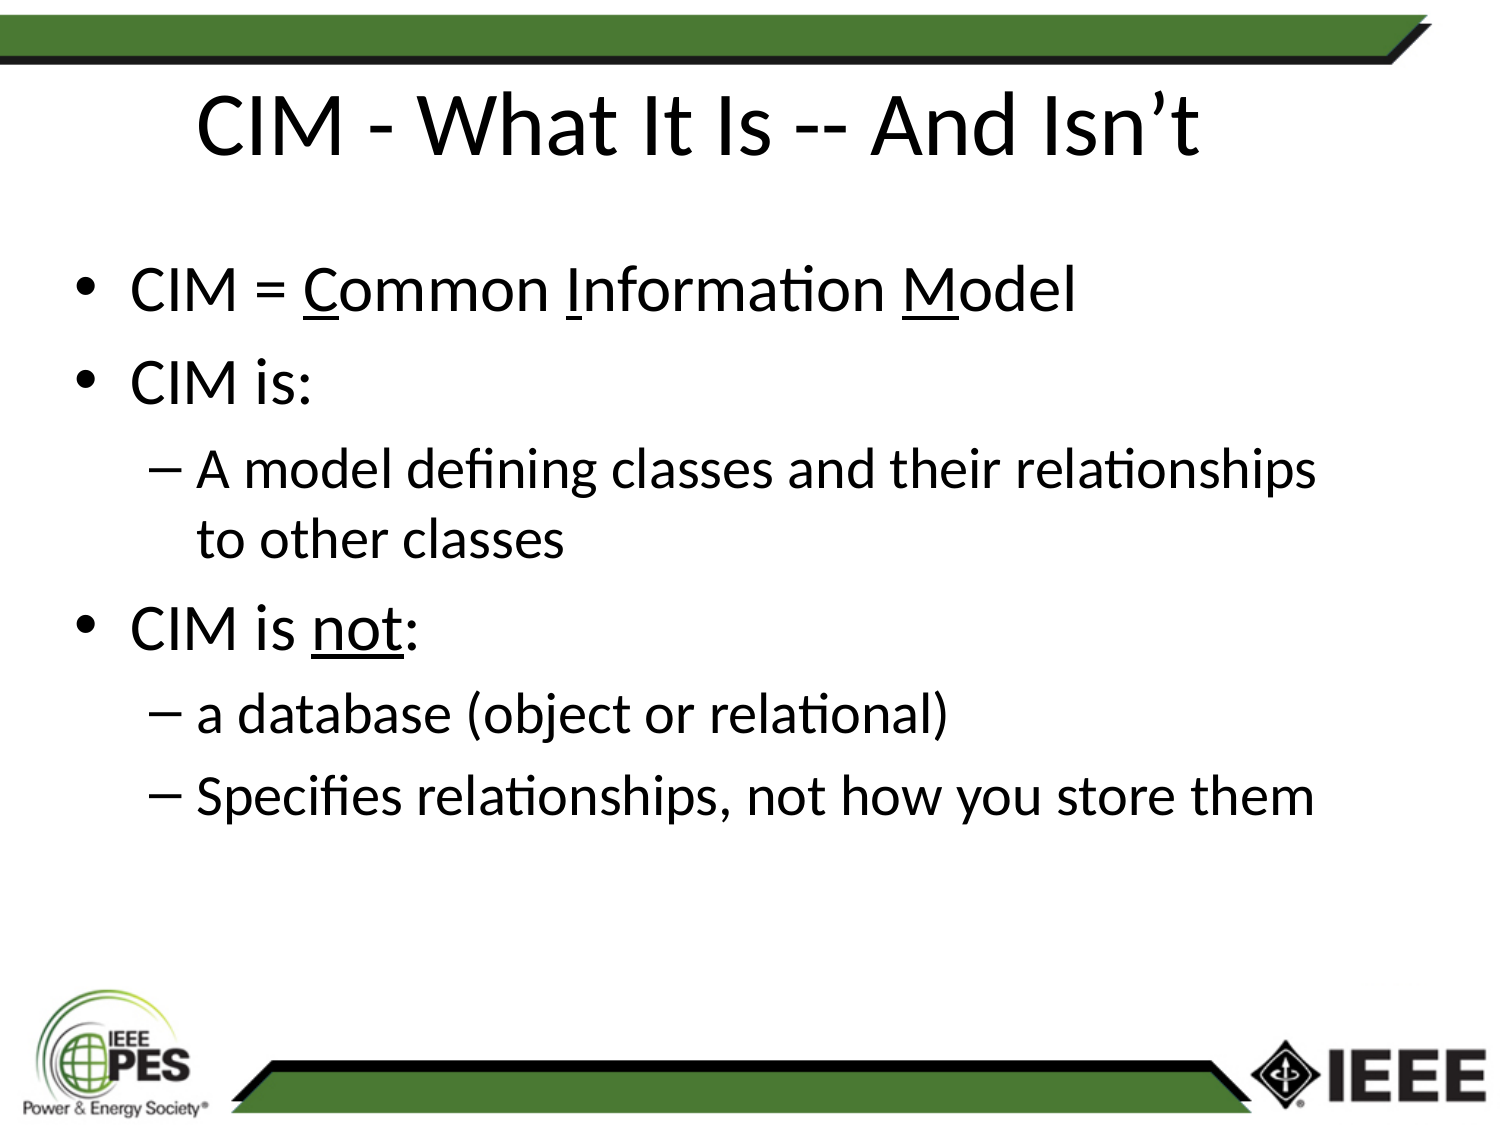

# CIM - What It Is -- And Isn’t
CIM = Common Information Model
CIM is:
A model defining classes and their relationships to other classes
CIM is not:
a database (object or relational)
Specifies relationships, not how you store them